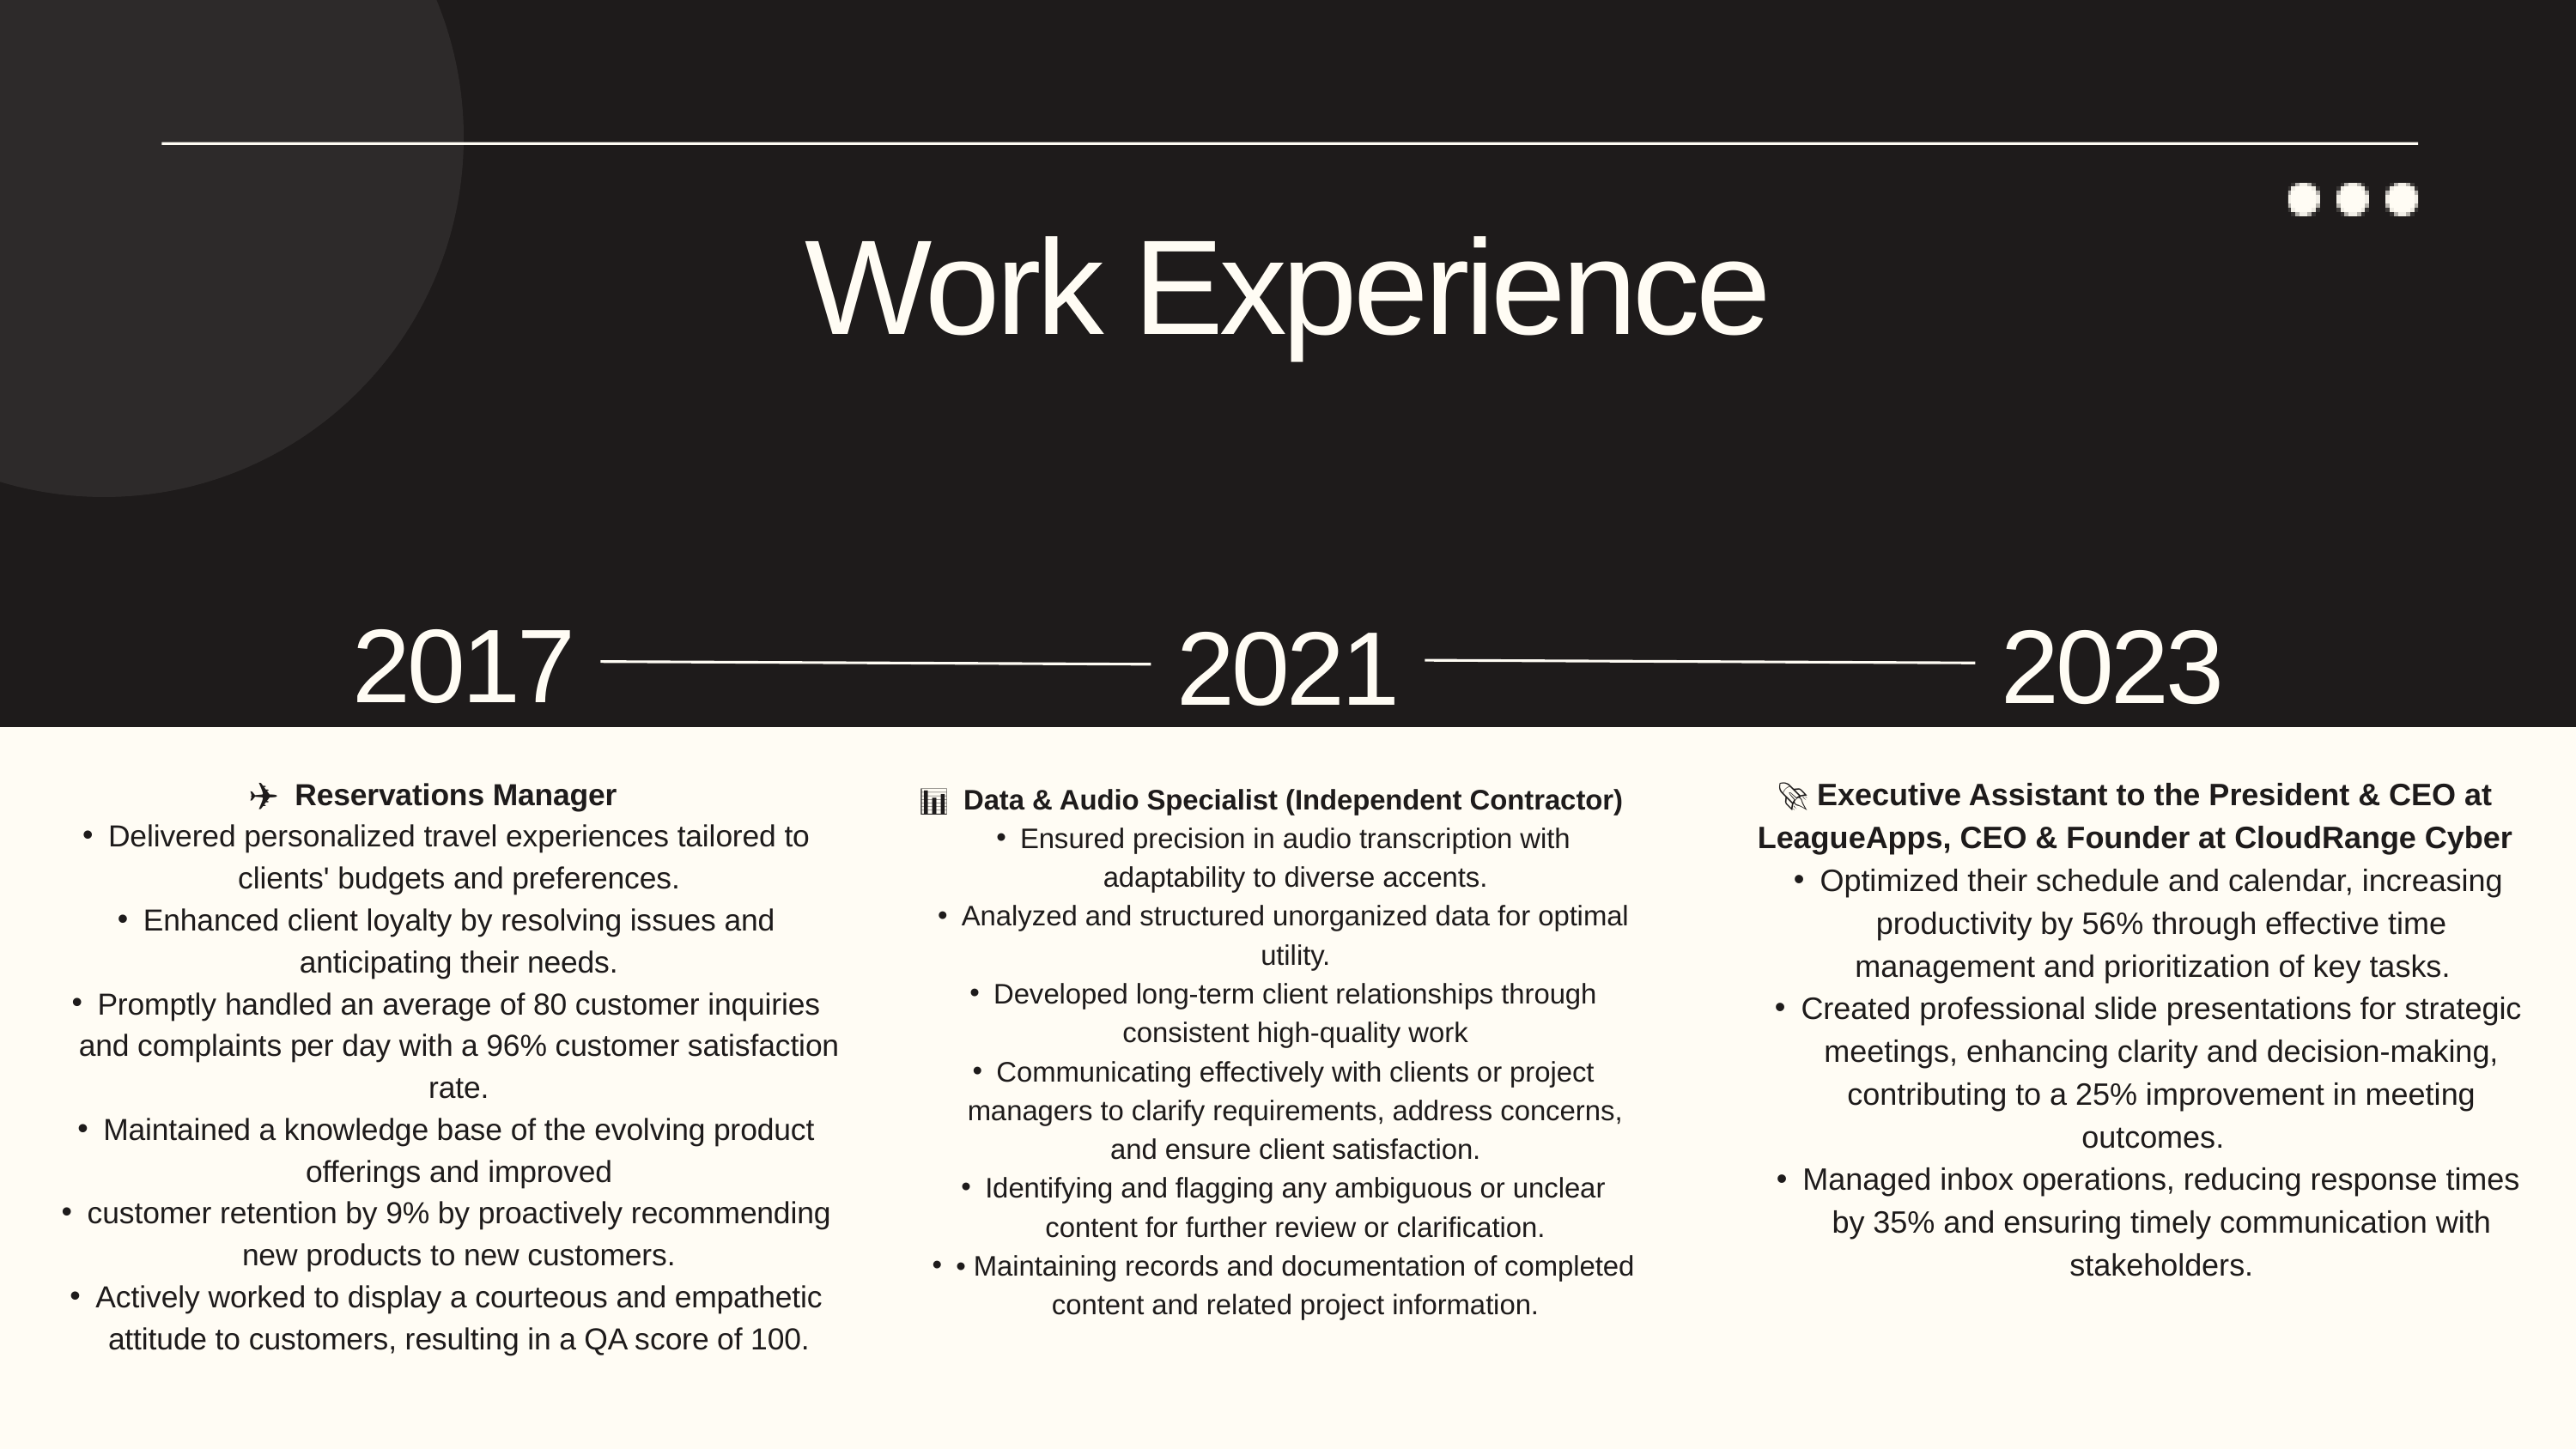

Work Experience
2017
2023
2021

✈️  Reservations Manager
Delivered personalized travel experiences tailored to clients' budgets and preferences.
Enhanced client loyalty by resolving issues and anticipating their needs.
Promptly handled an average of 80 customer inquiries and complaints per day with a 96% customer satisfaction rate.
Maintained a knowledge base of the evolving product offerings and improved
customer retention by 9% by proactively recommending new products to new customers.
Actively worked to display a courteous and empathetic attitude to customers, resulting in a QA score of 100.
🚀 Executive Assistant to the President & CEO at LeagueApps, CEO & Founder at CloudRange Cyber
Optimized their schedule and calendar, increasing productivity by 56% through effective time management and prioritization of key tasks.
Created professional slide presentations for strategic meetings, enhancing clarity and decision-making, contributing to a 25% improvement in meeting outcomes.
Managed inbox operations, reducing response times by 35% and ensuring timely communication with stakeholders.
📊  Data & Audio Specialist (Independent Contractor)
Ensured precision in audio transcription with adaptability to diverse accents.
Analyzed and structured unorganized data for optimal utility.
Developed long-term client relationships through consistent high-quality work
Communicating effectively with clients or project managers to clarify requirements, address concerns, and ensure client satisfaction.
Identifying and flagging any ambiguous or unclear content for further review or clarification.
• Maintaining records and documentation of completed content and related project information.